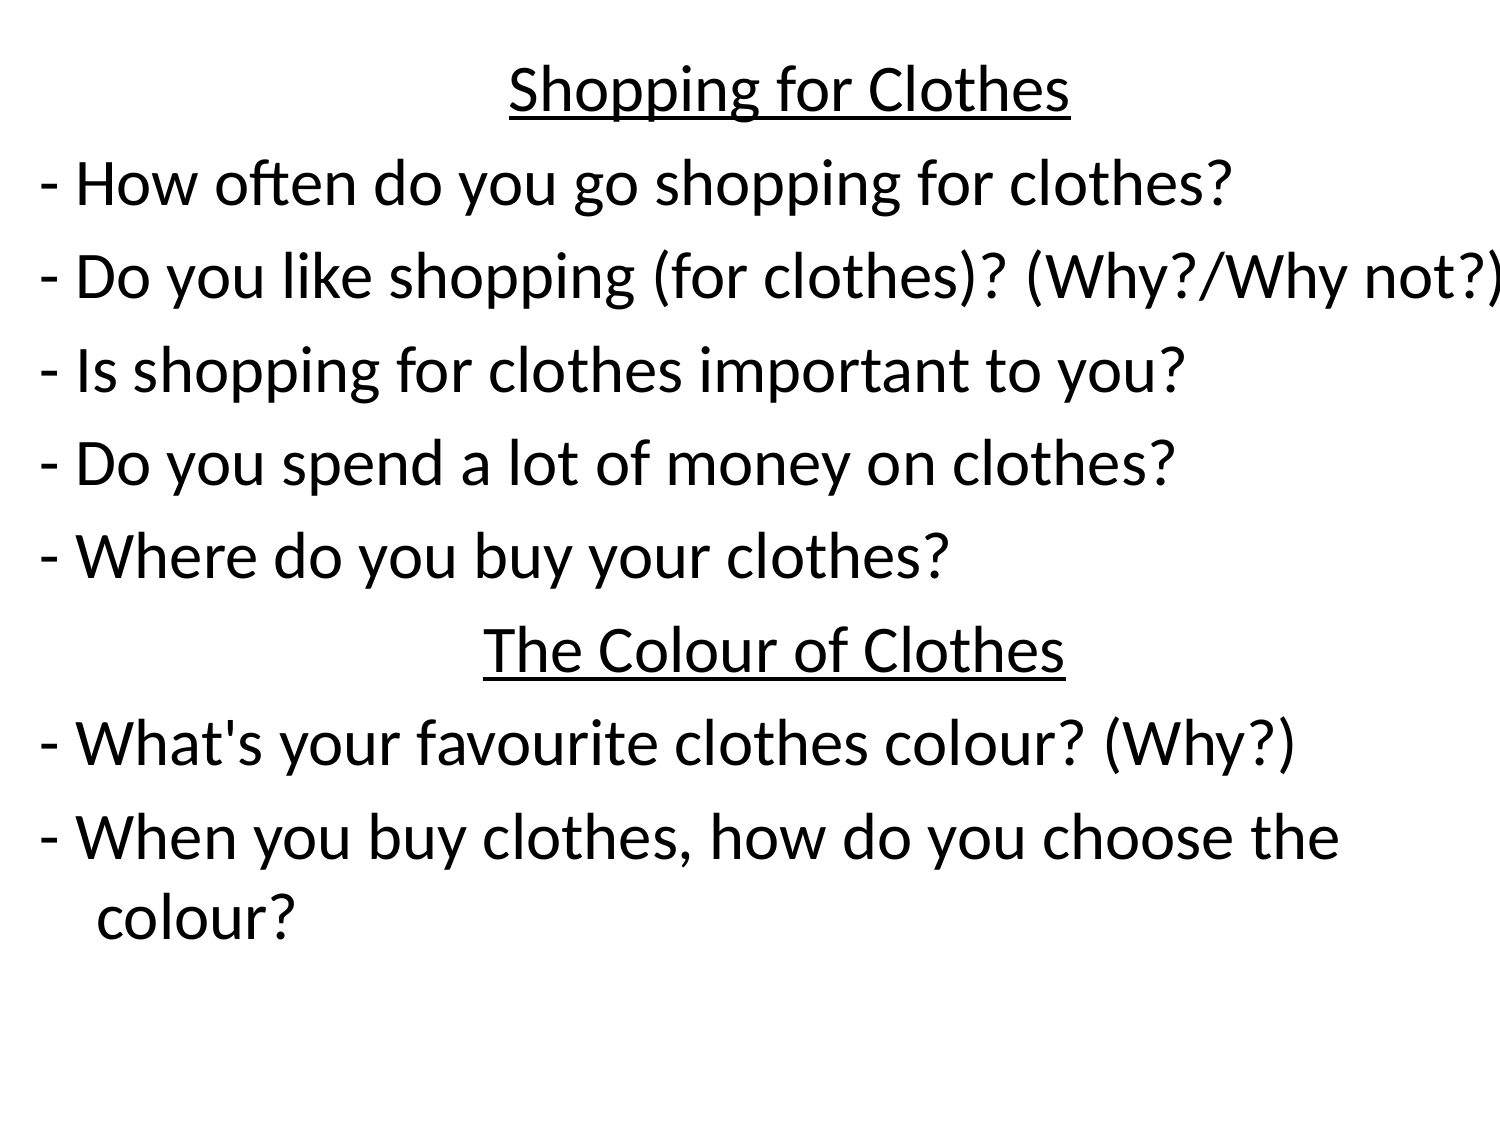

Shopping for Clothes
- How often do you go shopping for clothes?
- Do you like shopping (for clothes)? (Why?/Why not?)
- Is shopping for clothes important to you?
- Do you spend a lot of money on clothes?
- Where do you buy your clothes?
The Colour of Clothes
- What's your favourite clothes colour? (Why?)
- When you buy clothes, how do you choose the colour?

#